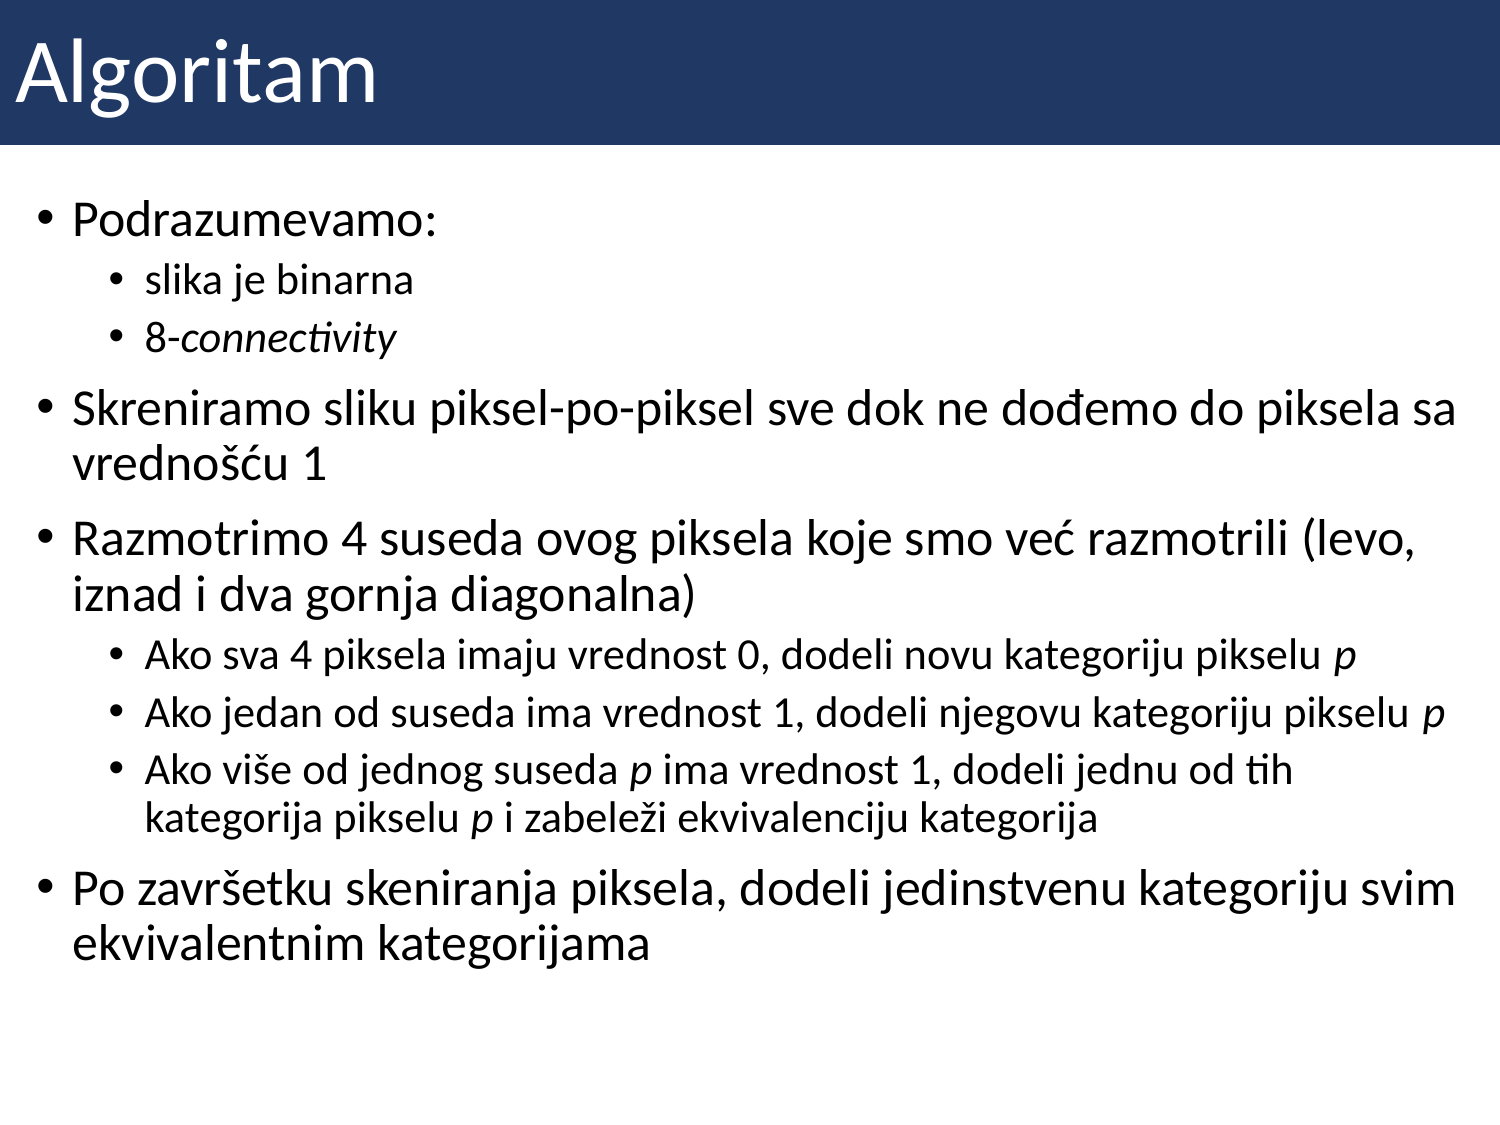

# Algoritam
Podrazumevamo:
slika je binarna
8-connectivity
Skreniramo sliku piksel-po-piksel sve dok ne dođemo do piksela sa vrednošću 1
Razmotrimo 4 suseda ovog piksela koje smo već razmotrili (levo, iznad i dva gornja diagonalna)
Ako sva 4 piksela imaju vrednost 0, dodeli novu kategoriju pikselu p
Ako jedan od suseda ima vrednost 1, dodeli njegovu kategoriju pikselu p
Ako više od jednog suseda p ima vrednost 1, dodeli jednu od tih kategorija pikselu p i zabeleži ekvivalenciju kategorija
Po završetku skeniranja piksela, dodeli jedinstvenu kategoriju svim ekvivalentnim kategorijama